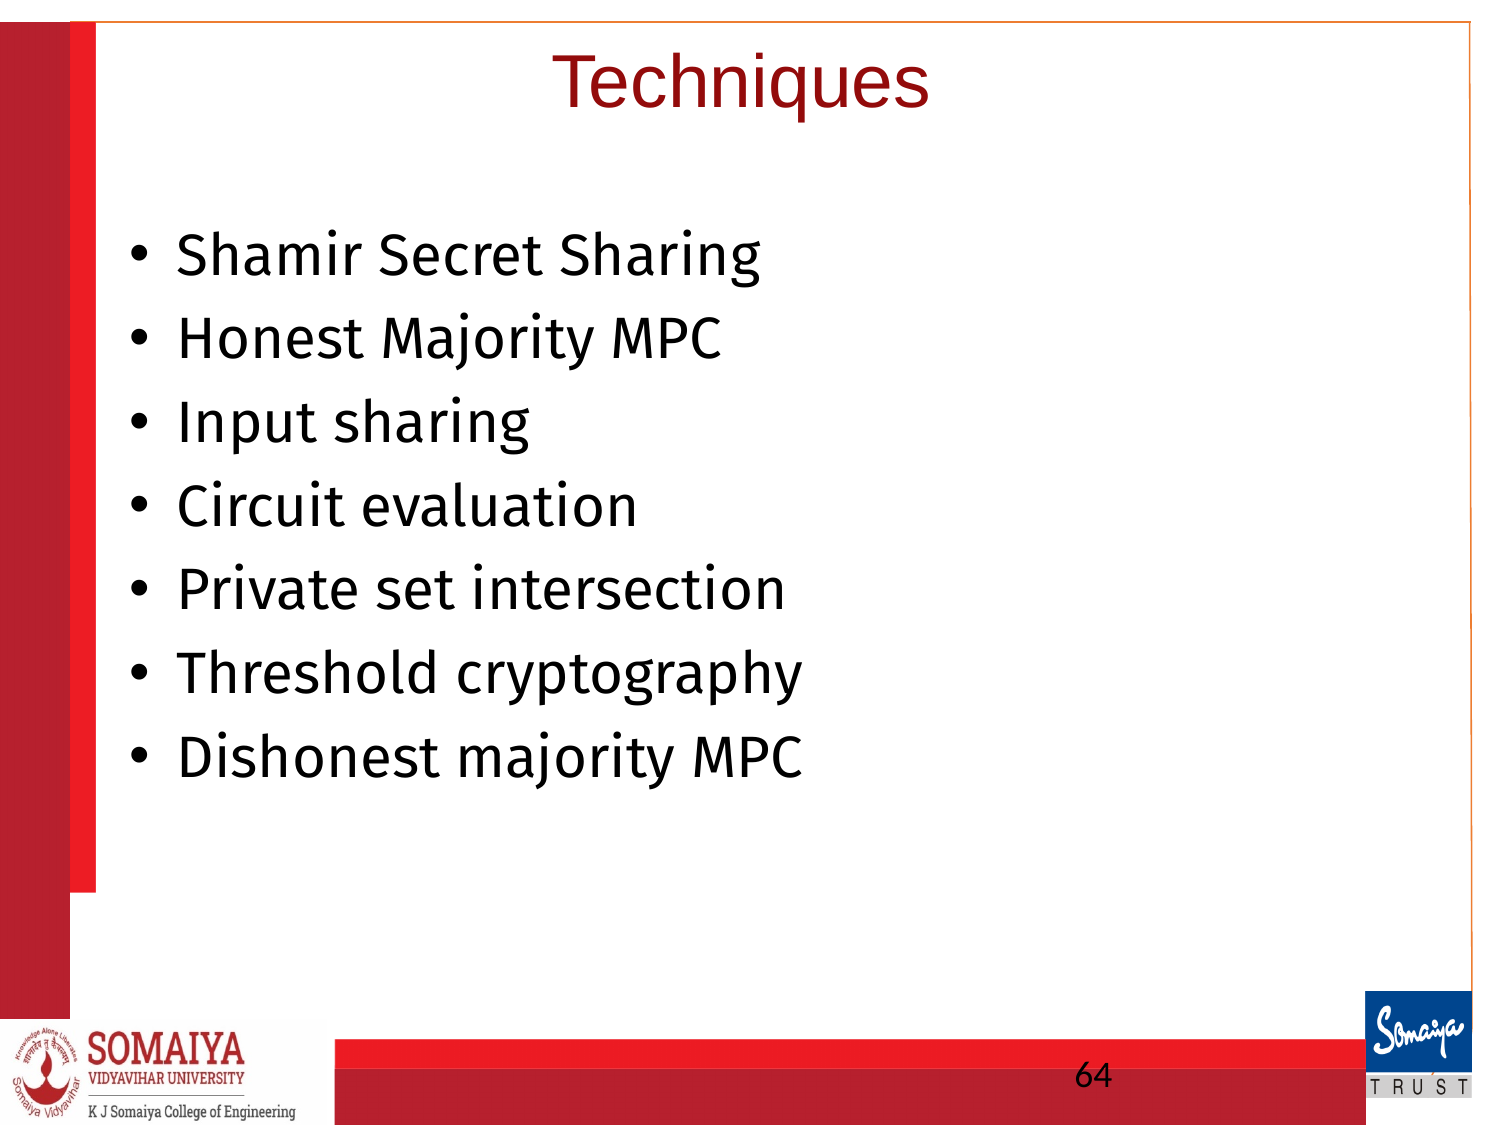

# Techniques
Shamir Secret Sharing
Honest Majority MPC
Input sharing
Circuit evaluation
Private set intersection
Threshold cryptography
Dishonest majority MPC
64